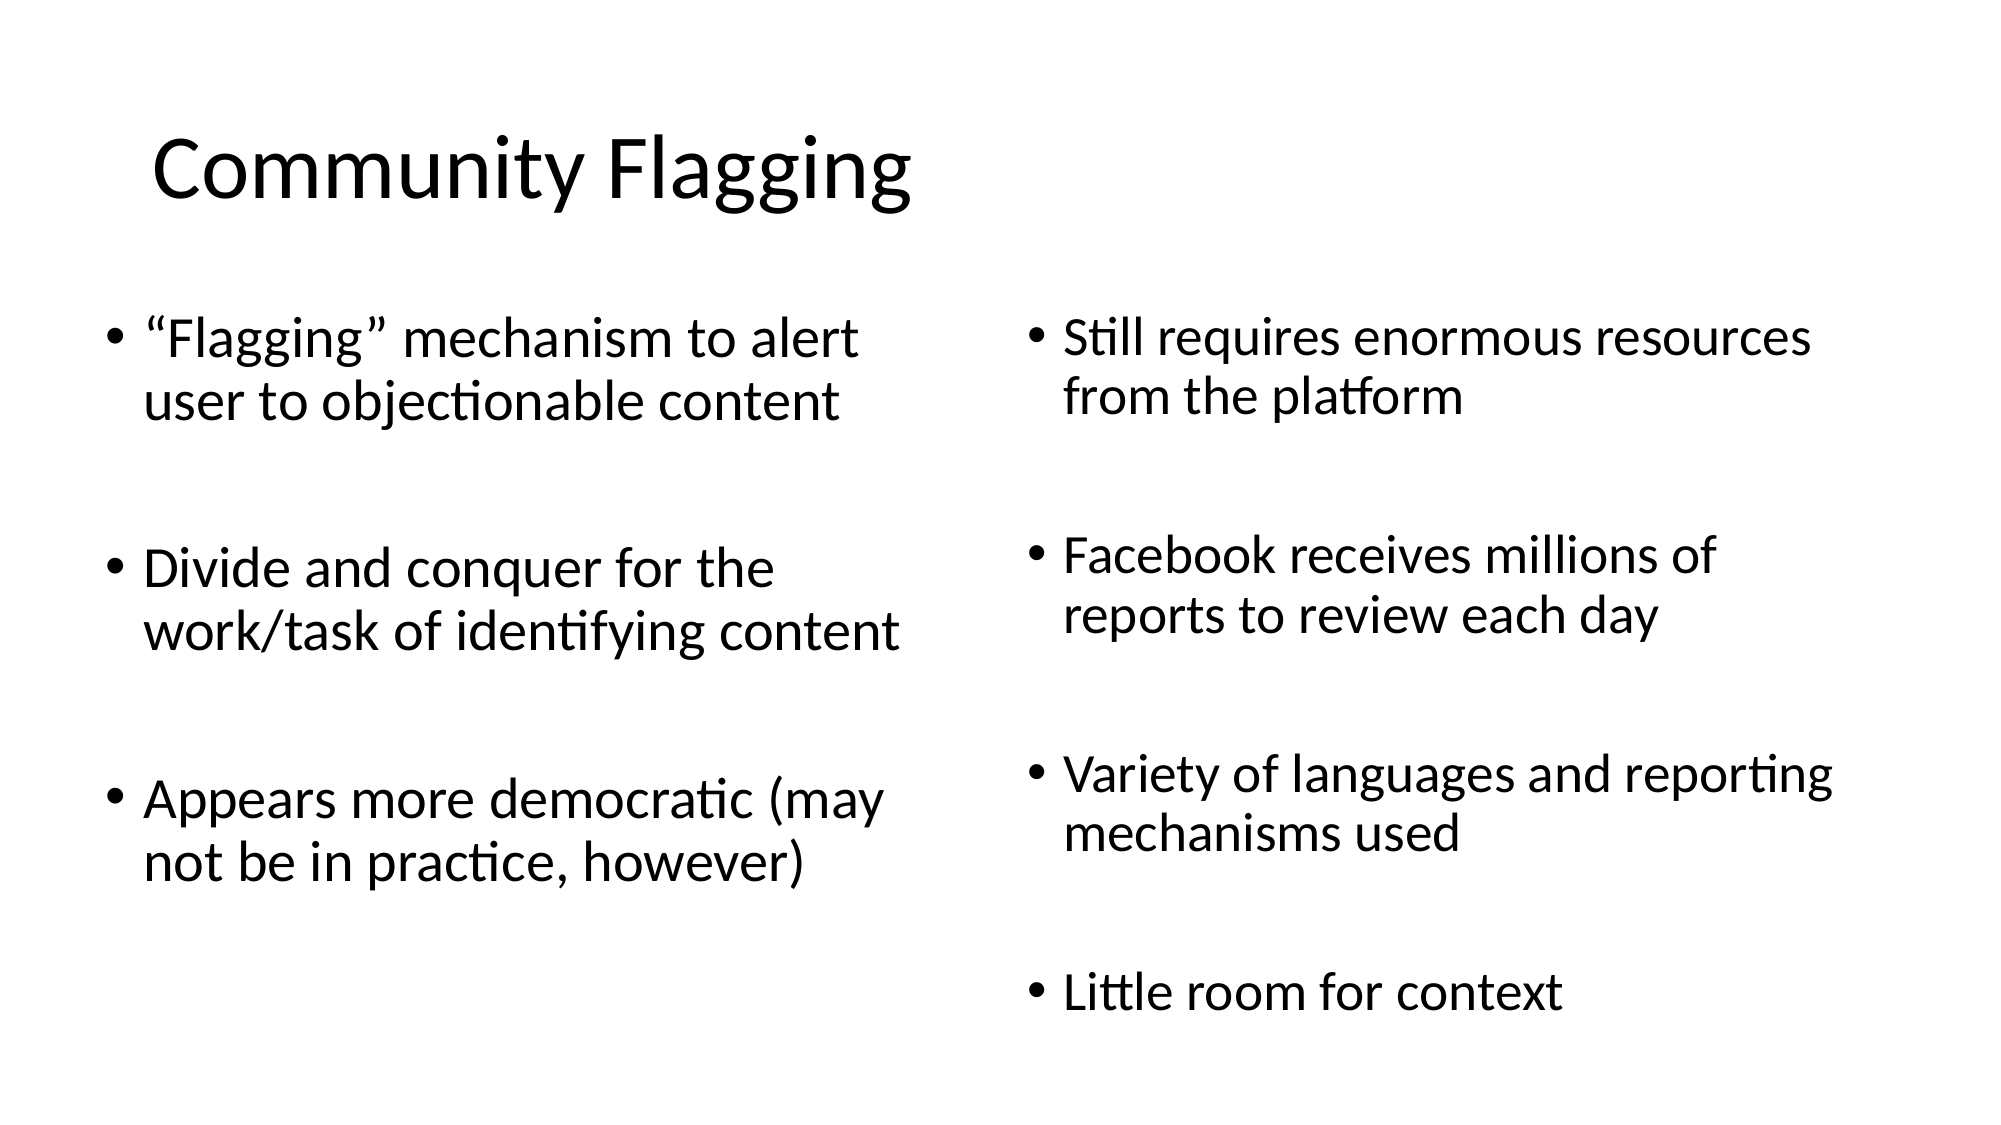

# Community Flagging
“Flagging” mechanism to alert user to objectionable content

Divide and conquer for the work/task of identifying content

Appears more democratic (may not be in practice, however)
Still requires enormous resources from the platform

Facebook receives millions of reports to review each day

Variety of languages and reporting mechanisms used

Little room for context